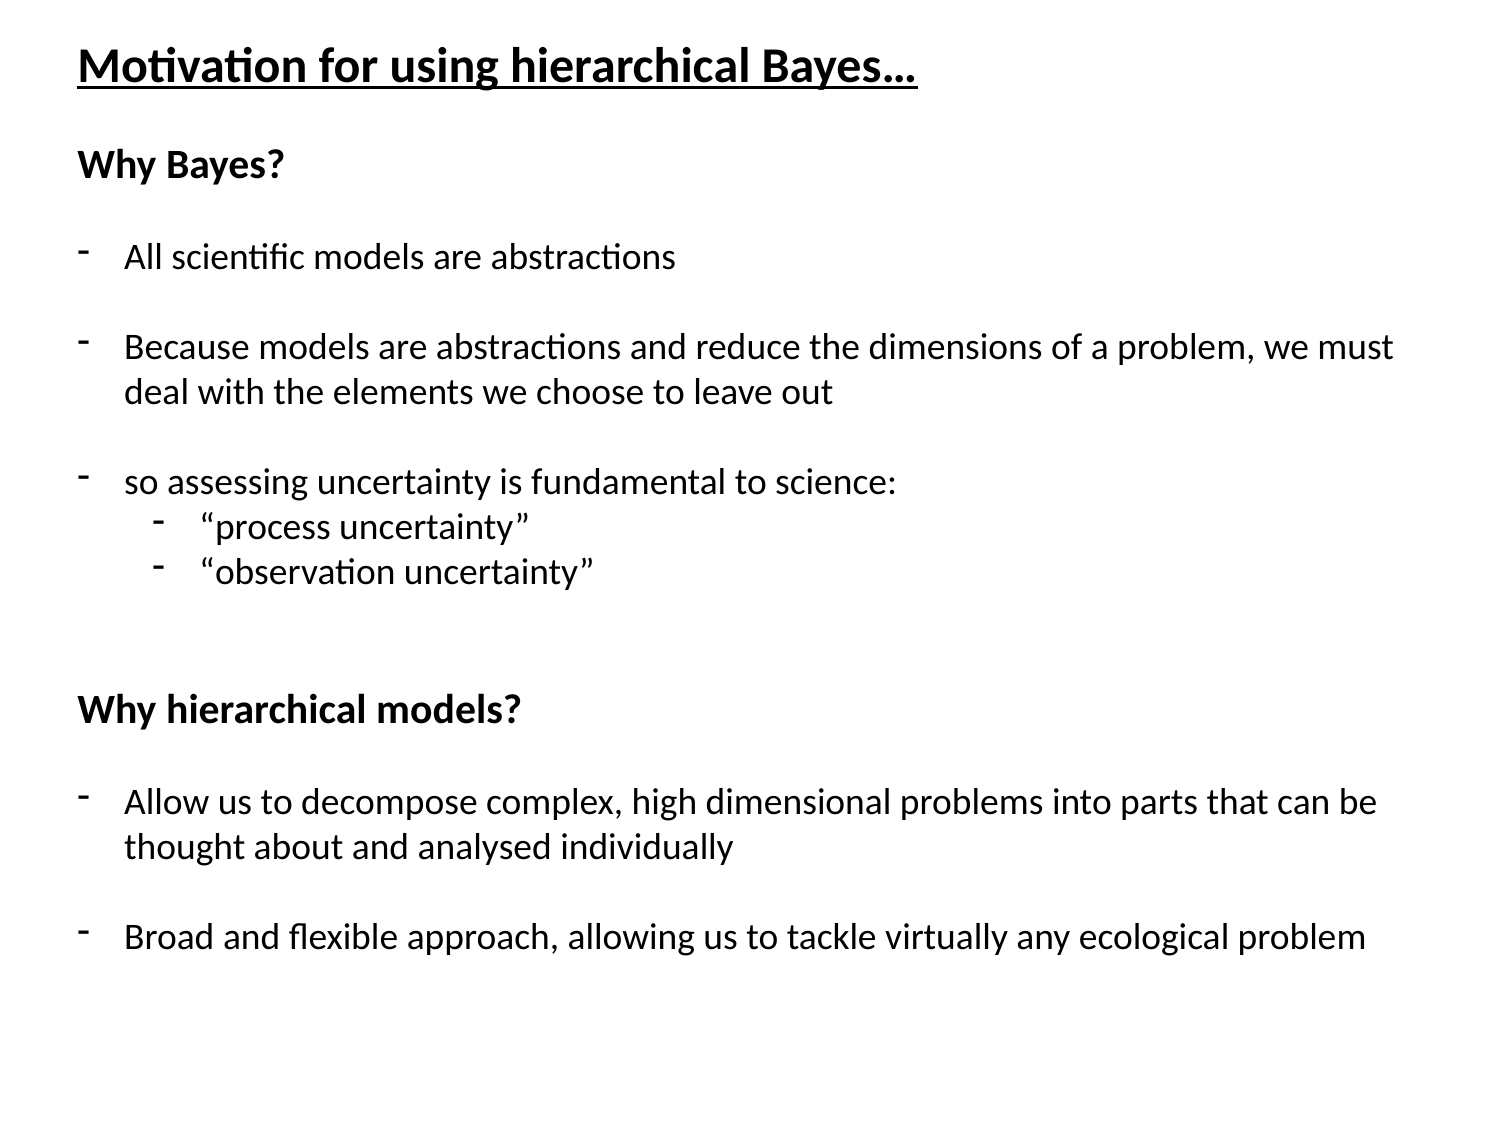

Motivation for using hierarchical Bayes…

Why Bayes?

All scientific models are abstractions

Because models are abstractions and reduce the dimensions of a problem, we must deal with the elements we choose to leave out

so assessing uncertainty is fundamental to science:
“process uncertainty”
“observation uncertainty”

Why hierarchical models?

Allow us to decompose complex, high dimensional problems into parts that can be thought about and analysed individually

Broad and flexible approach, allowing us to tackle virtually any ecological problem